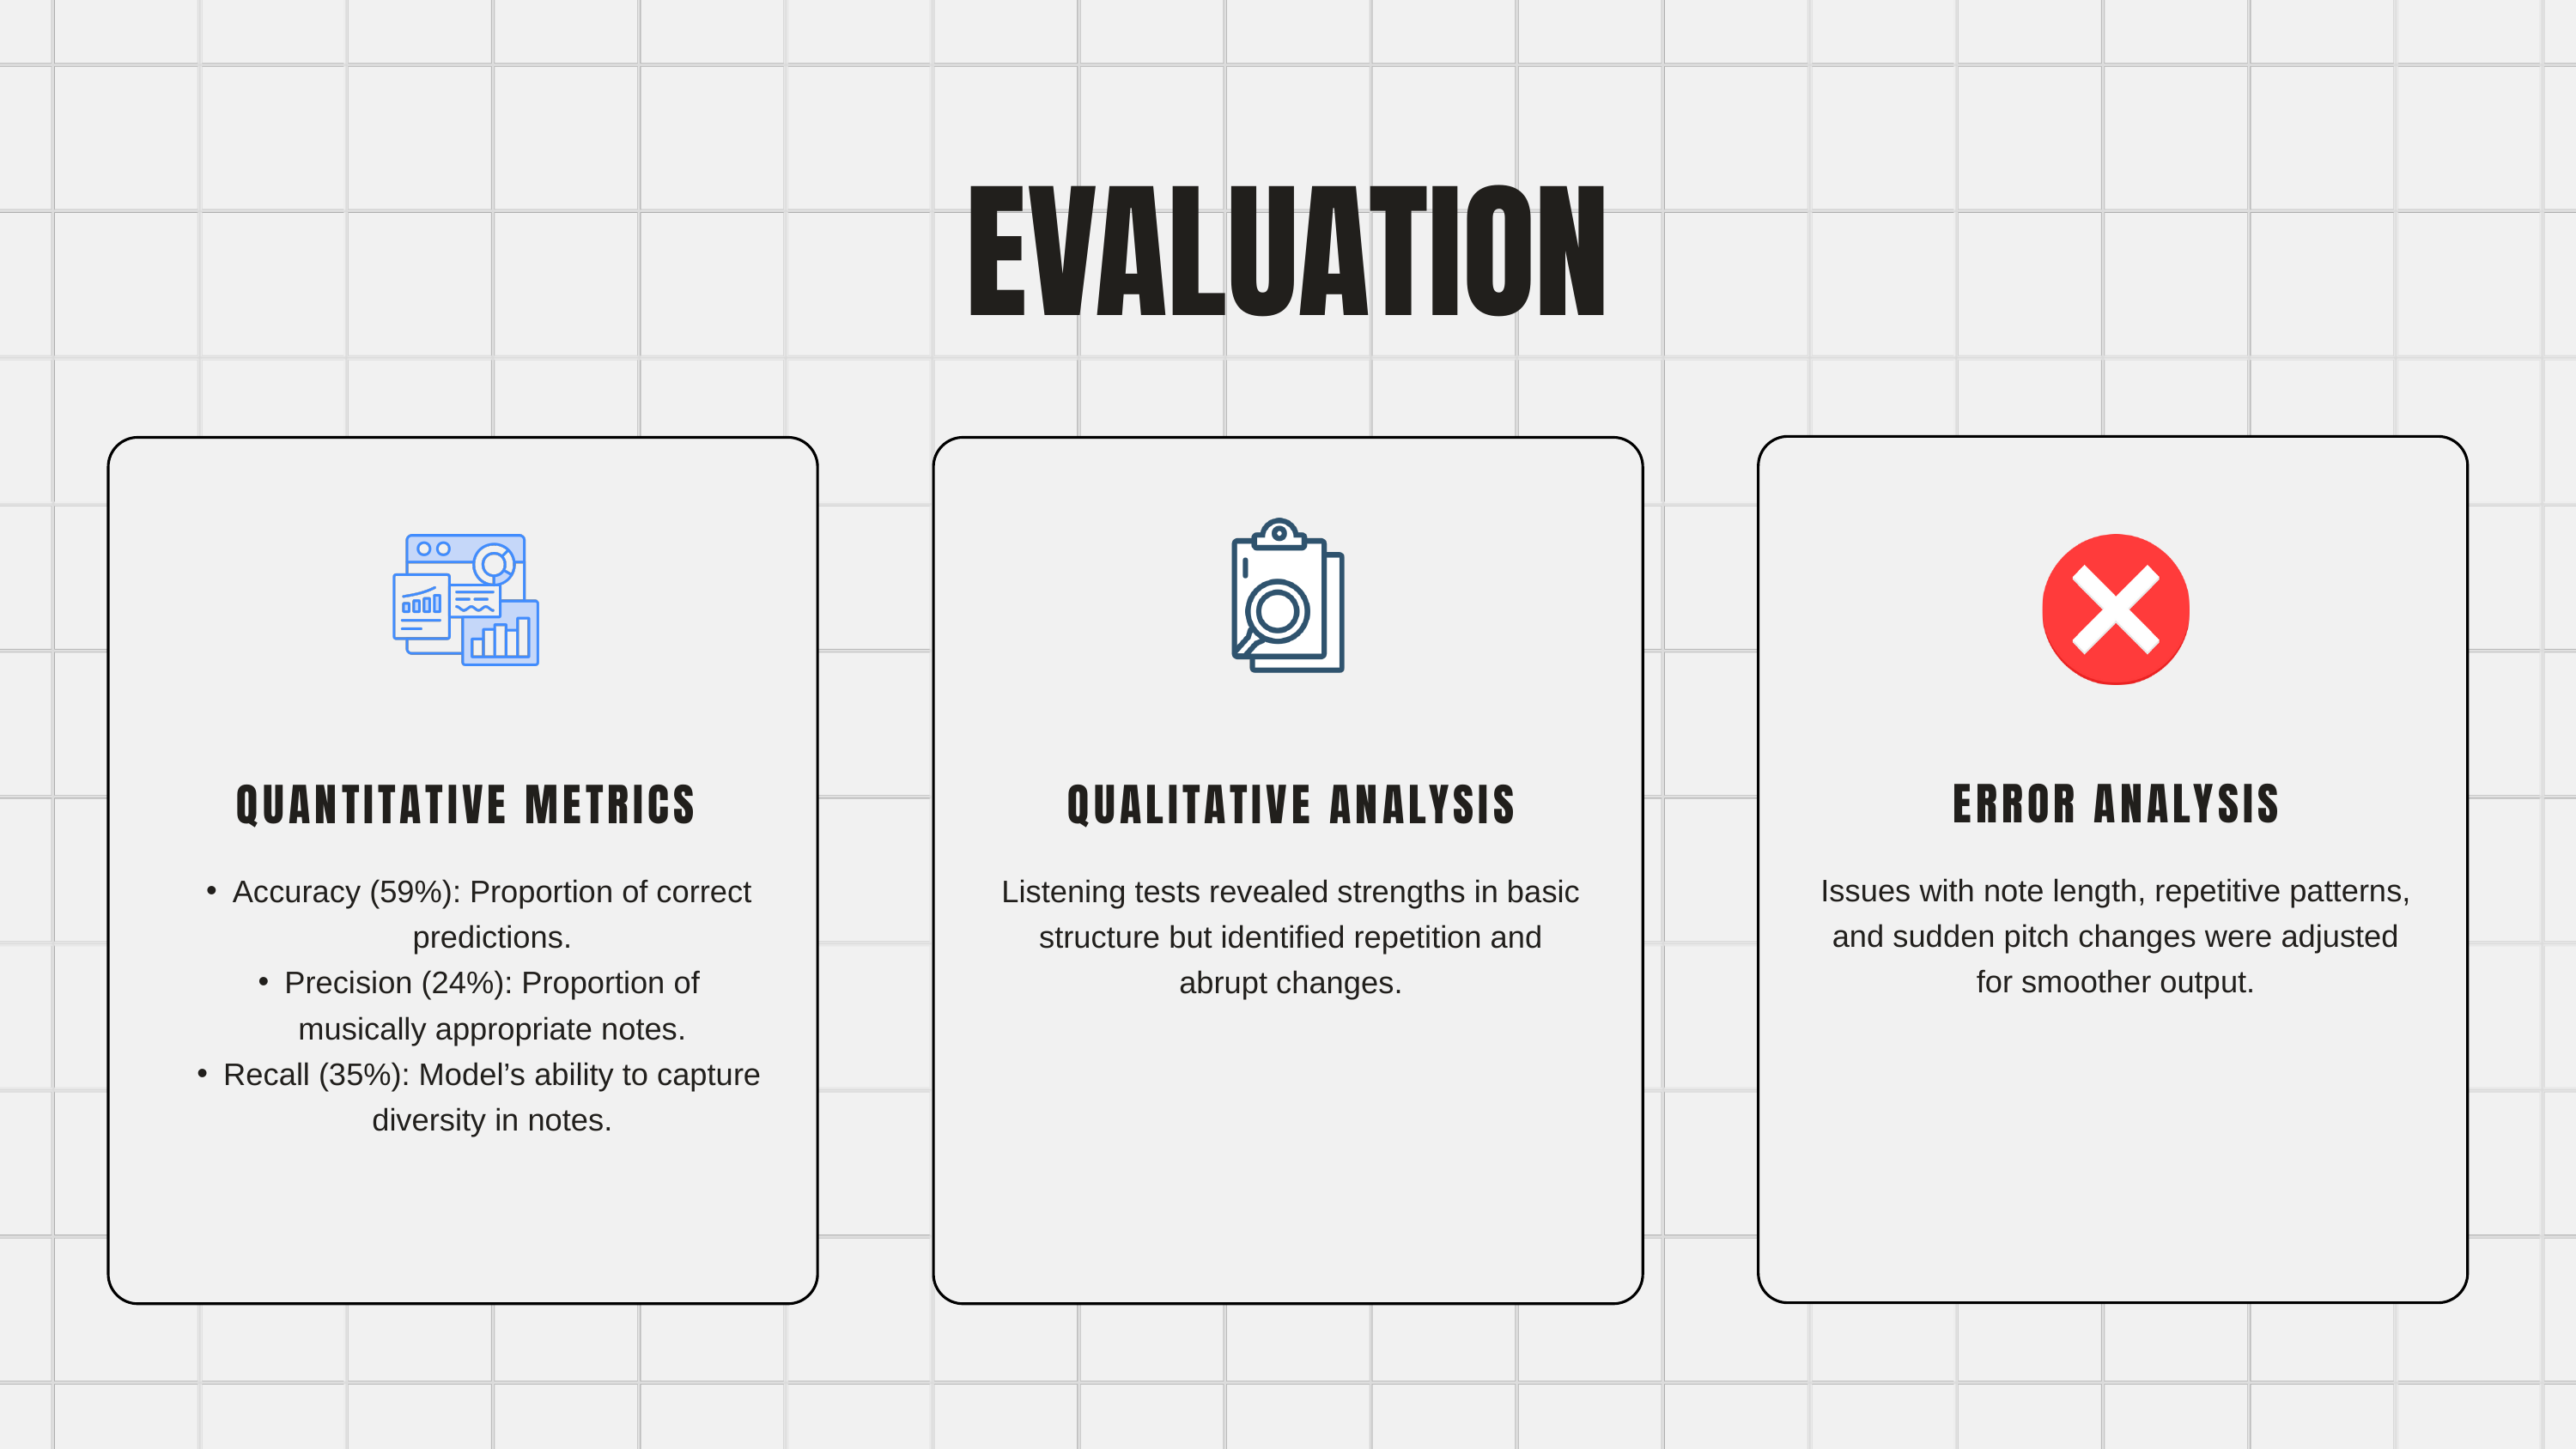

EVALUATION

ERROR ANALYSIS
QUANTITATIVE METRICS
QUALITATIVE ANALYSIS
Issues with note length, repetitive patterns, and sudden pitch changes were adjusted for smoother output.
Accuracy (59%): Proportion of correct predictions.
Precision (24%): Proportion of musically appropriate notes.
Recall (35%): Model’s ability to capture diversity in notes.

Listening tests revealed strengths in basic structure but identified repetition and abrupt changes.